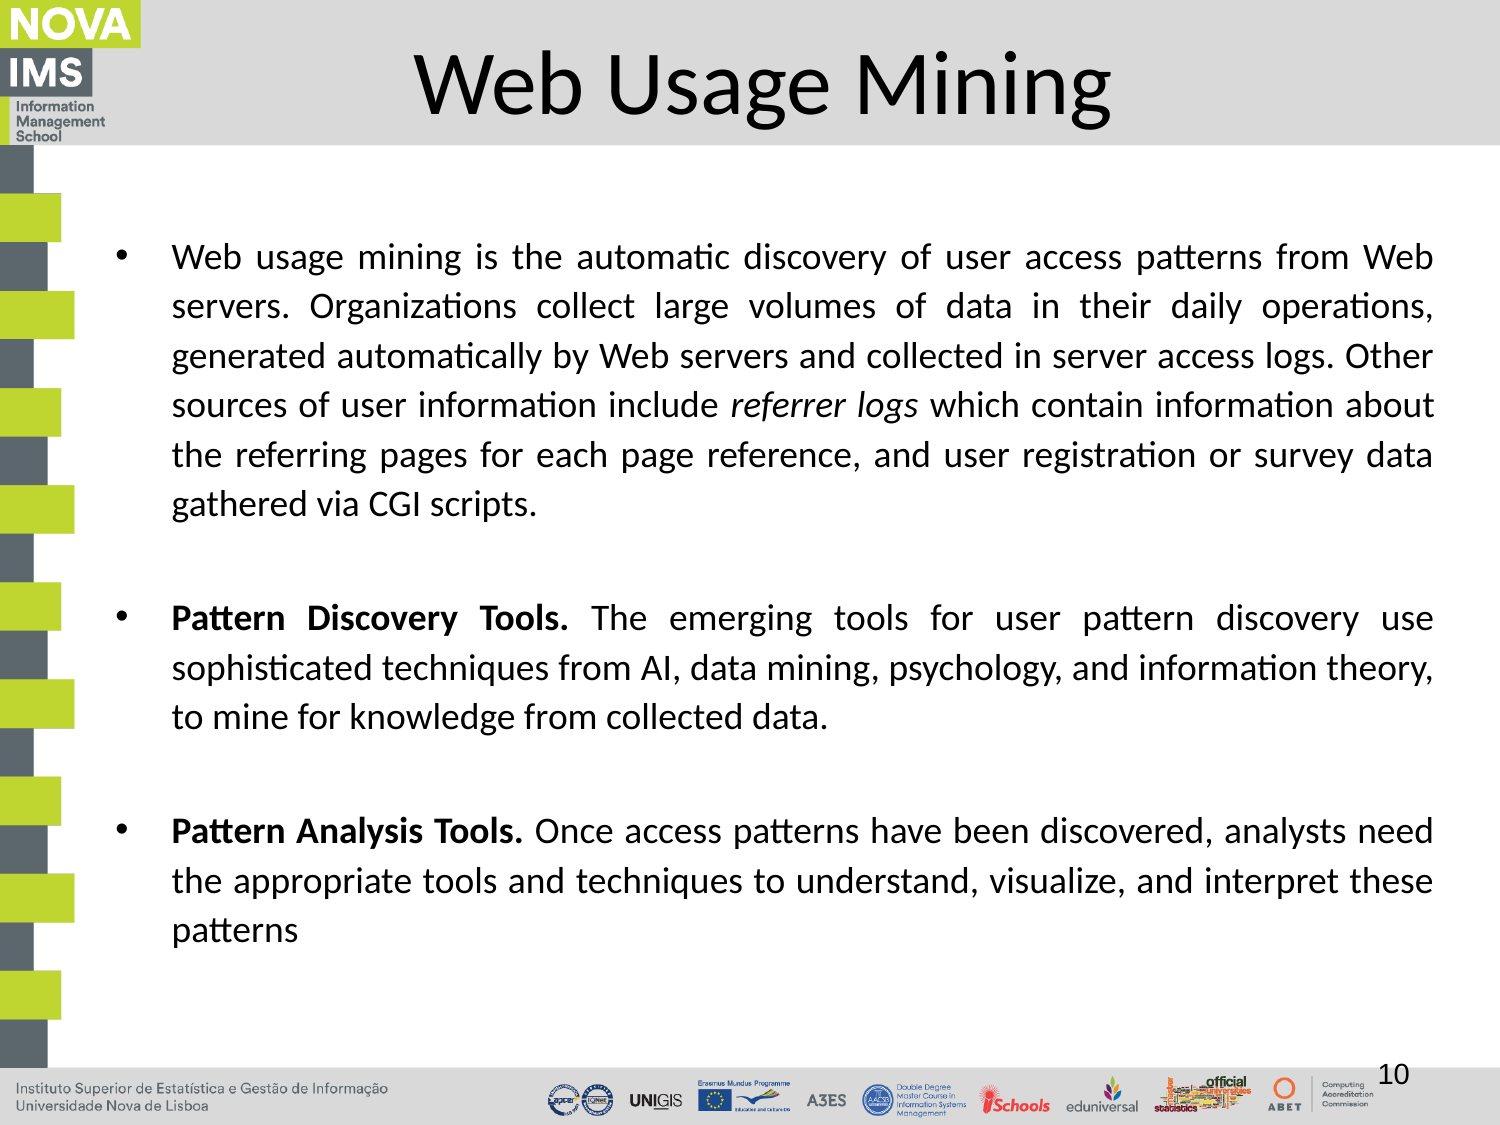

# Web Usage Mining
Web usage mining is the automatic discovery of user access patterns from Web servers. Organizations collect large volumes of data in their daily operations, generated automatically by Web servers and collected in server access logs. Other sources of user information include referrer logs which contain information about the referring pages for each page reference, and user registration or survey data gathered via CGI scripts.

Pattern Discovery Tools. The emerging tools for user pattern discovery use sophisticated techniques from AI, data mining, psychology, and information theory, to mine for knowledge from collected data.

Pattern Analysis Tools. Once access patterns have been discovered, analysts need the appropriate tools and techniques to understand, visualize, and interpret these patterns

10